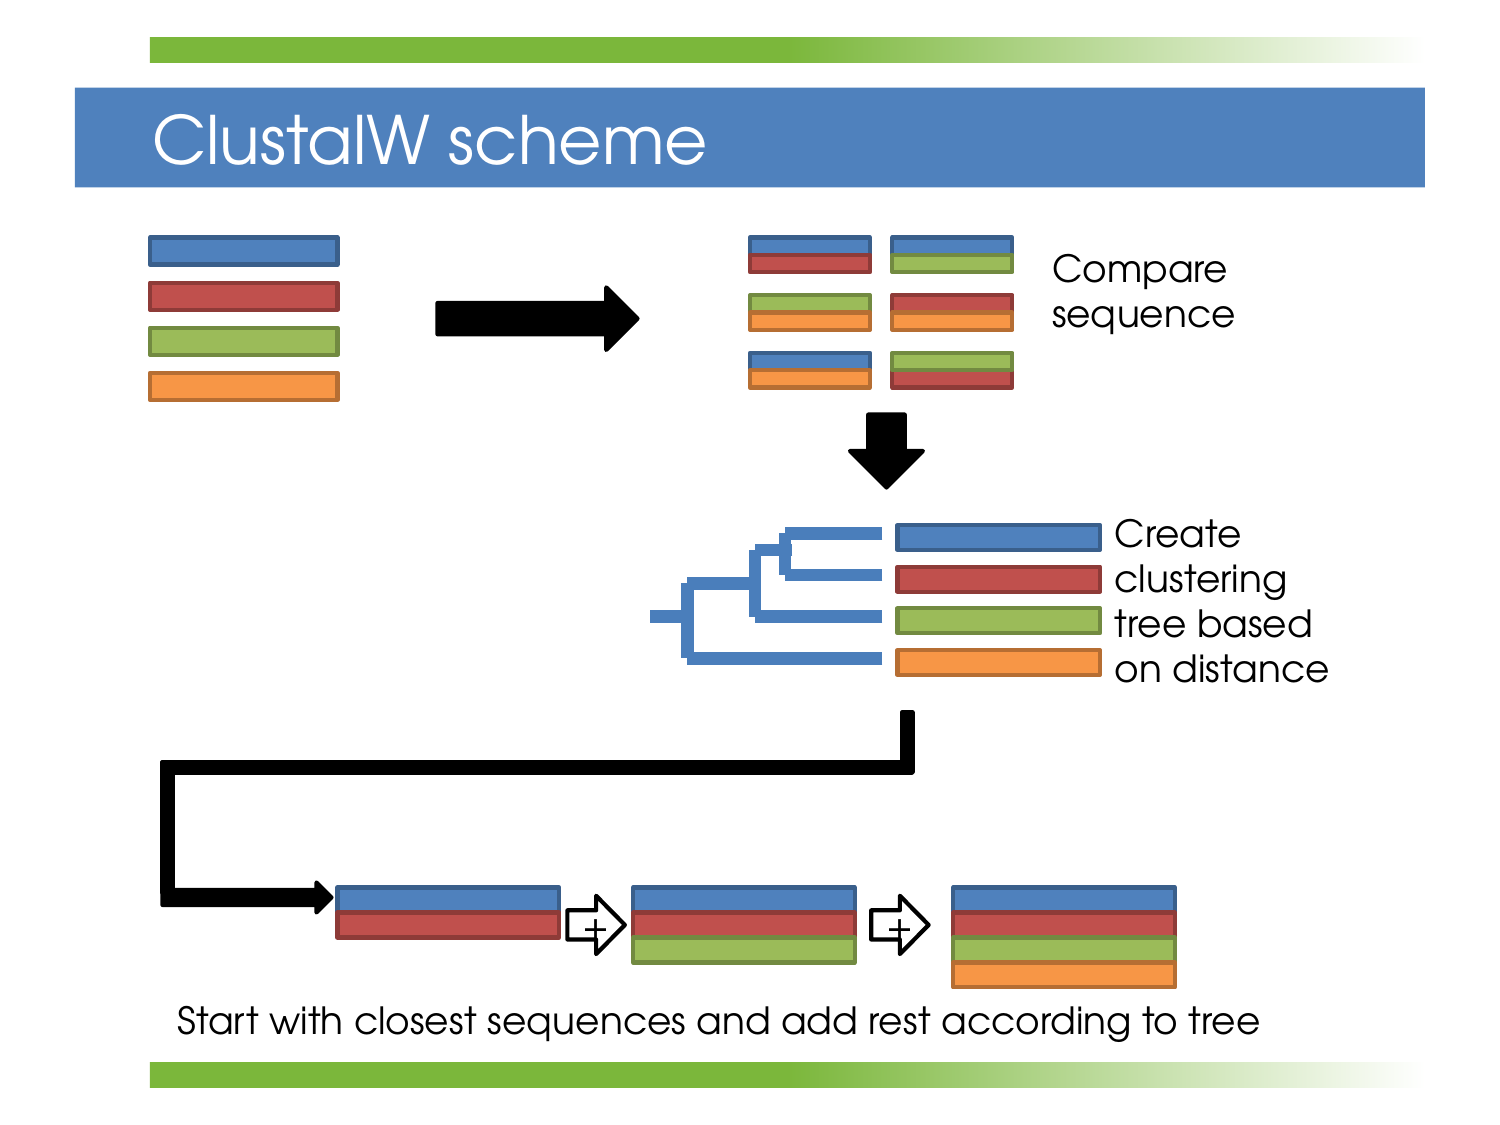

# ClustalW scheme

Compare sequence

Create clustering tree based on distance

+
+
Start with closest sequences and add rest according to tree